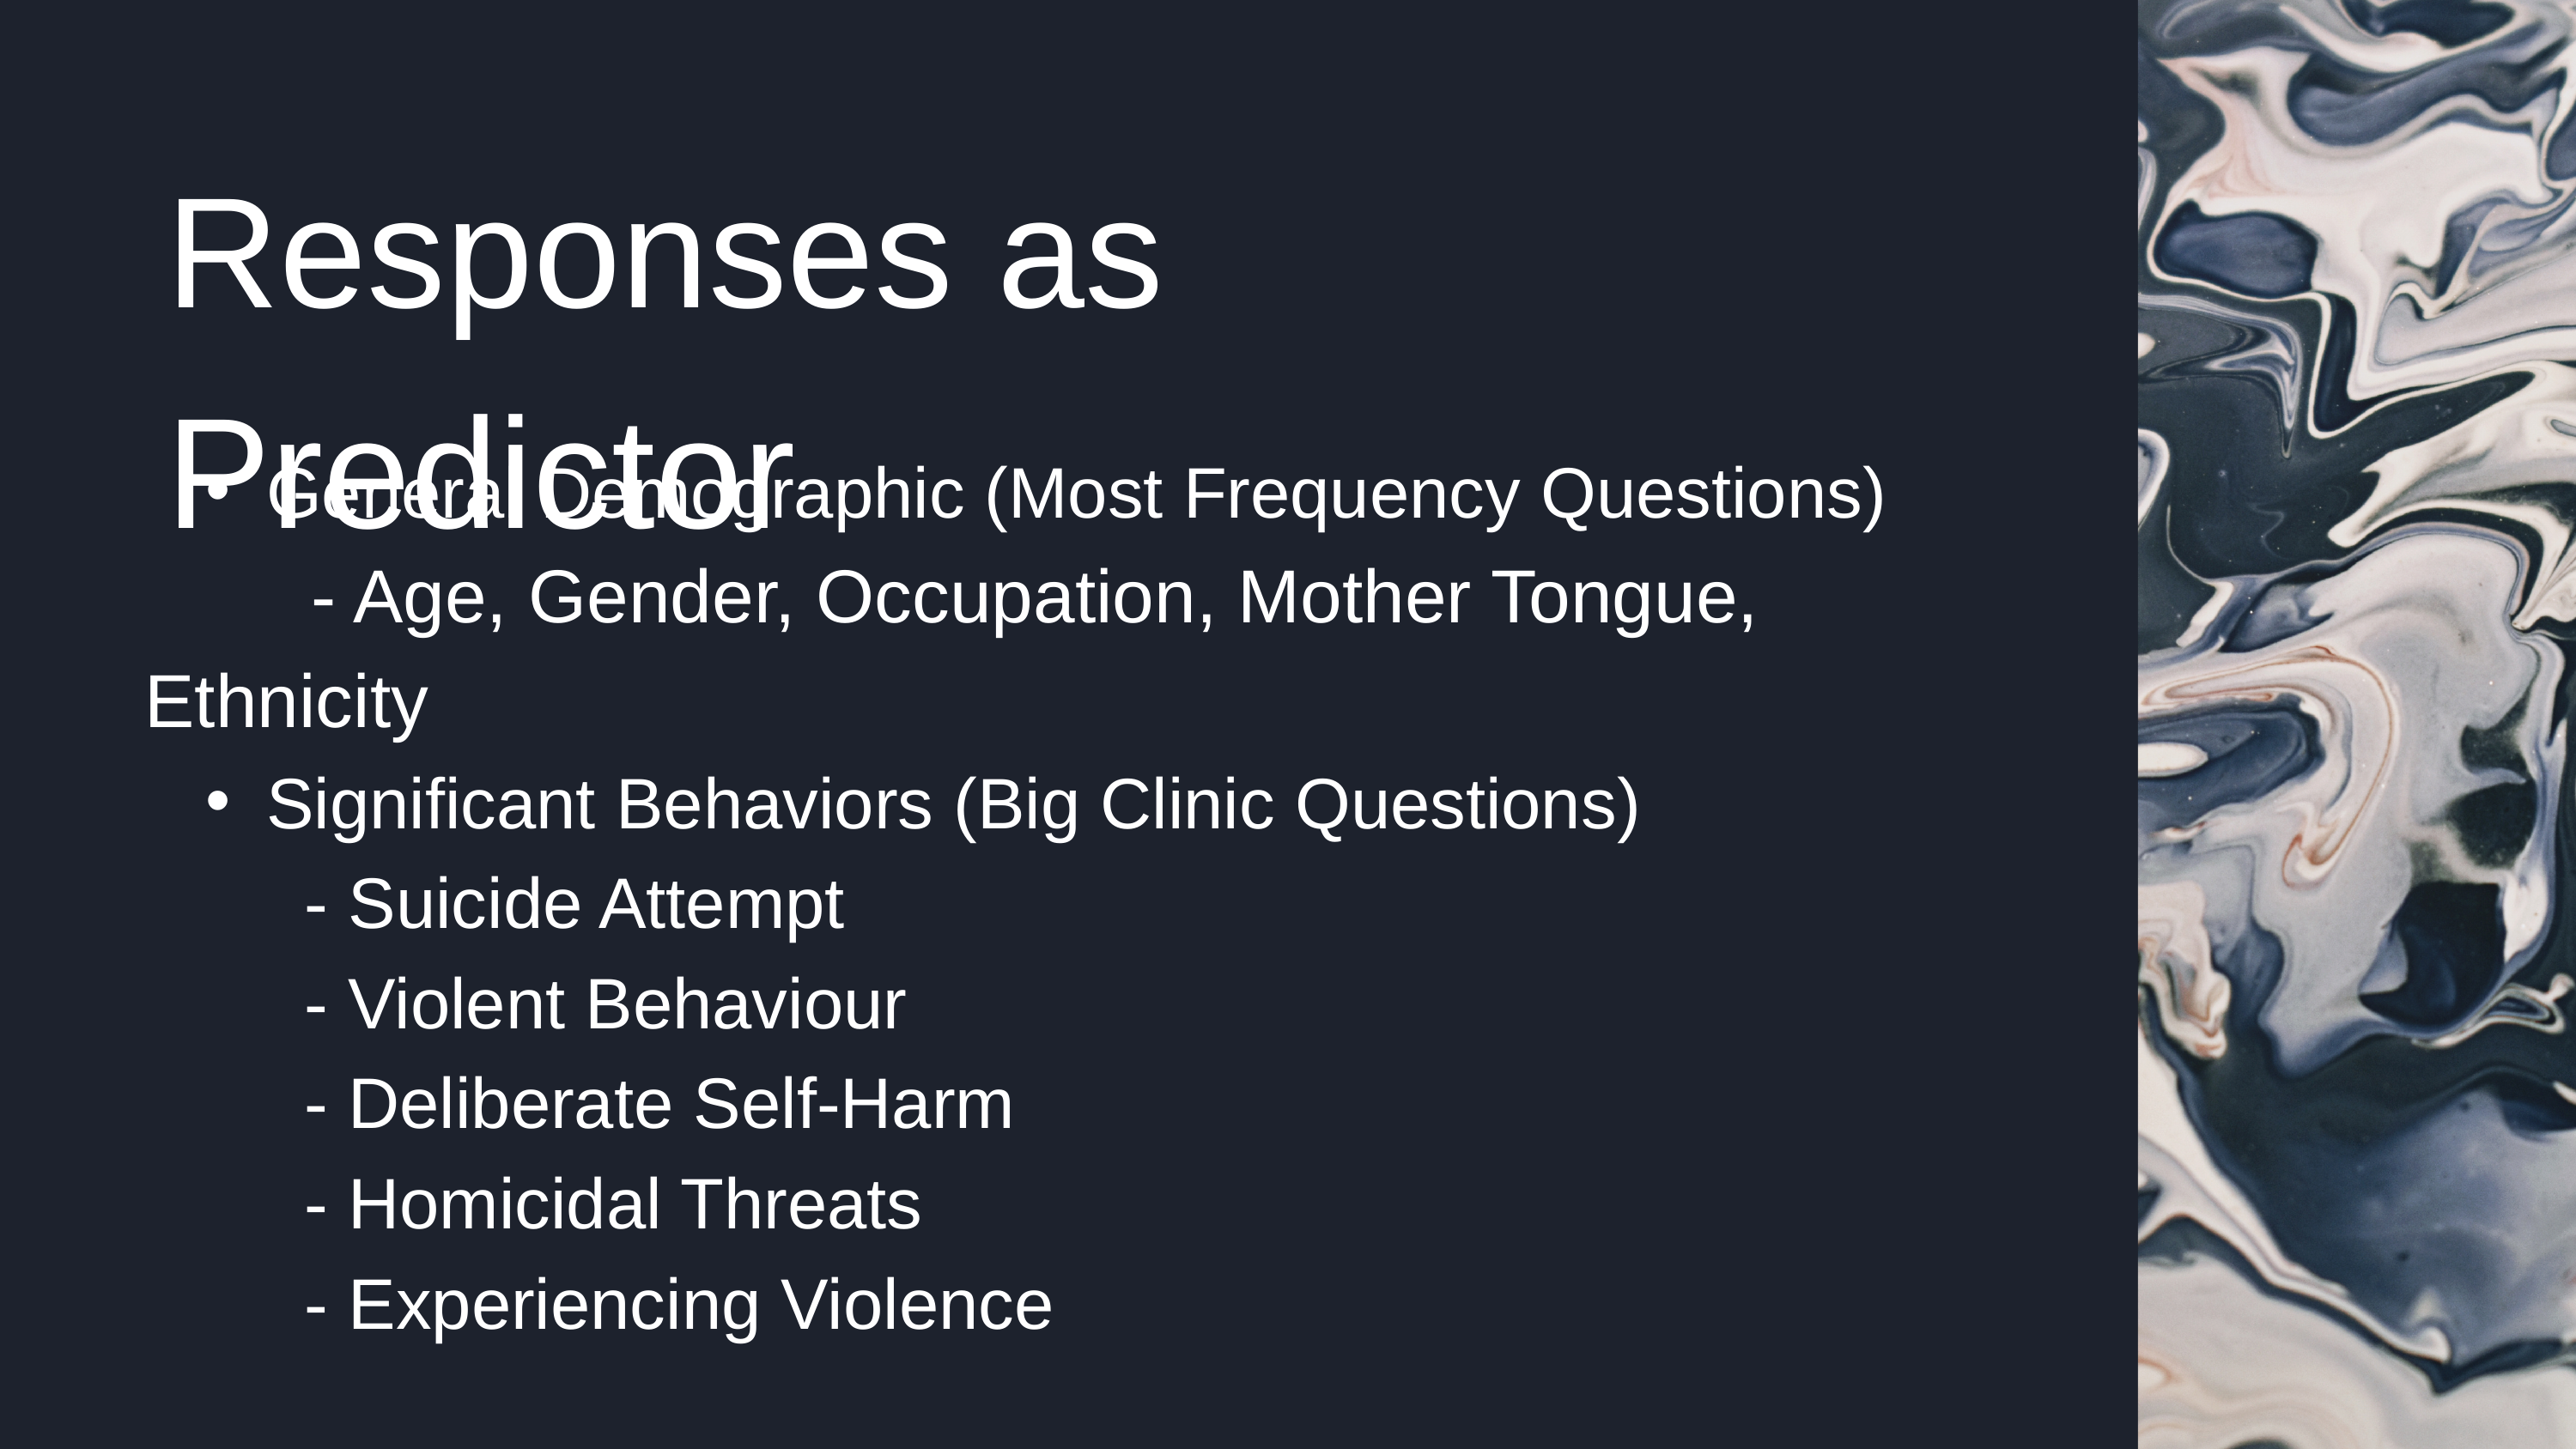

Responses as Predictor
General Demographic (Most Frequency Questions)
        - Age, Gender, Occupation, Mother Tongue, Ethnicity
Significant Behaviors (Big Clinic Questions)
        - Suicide Attempt
        - Violent Behaviour
        - Deliberate Self-Harm
        - Homicidal Threats
        - Experiencing Violence